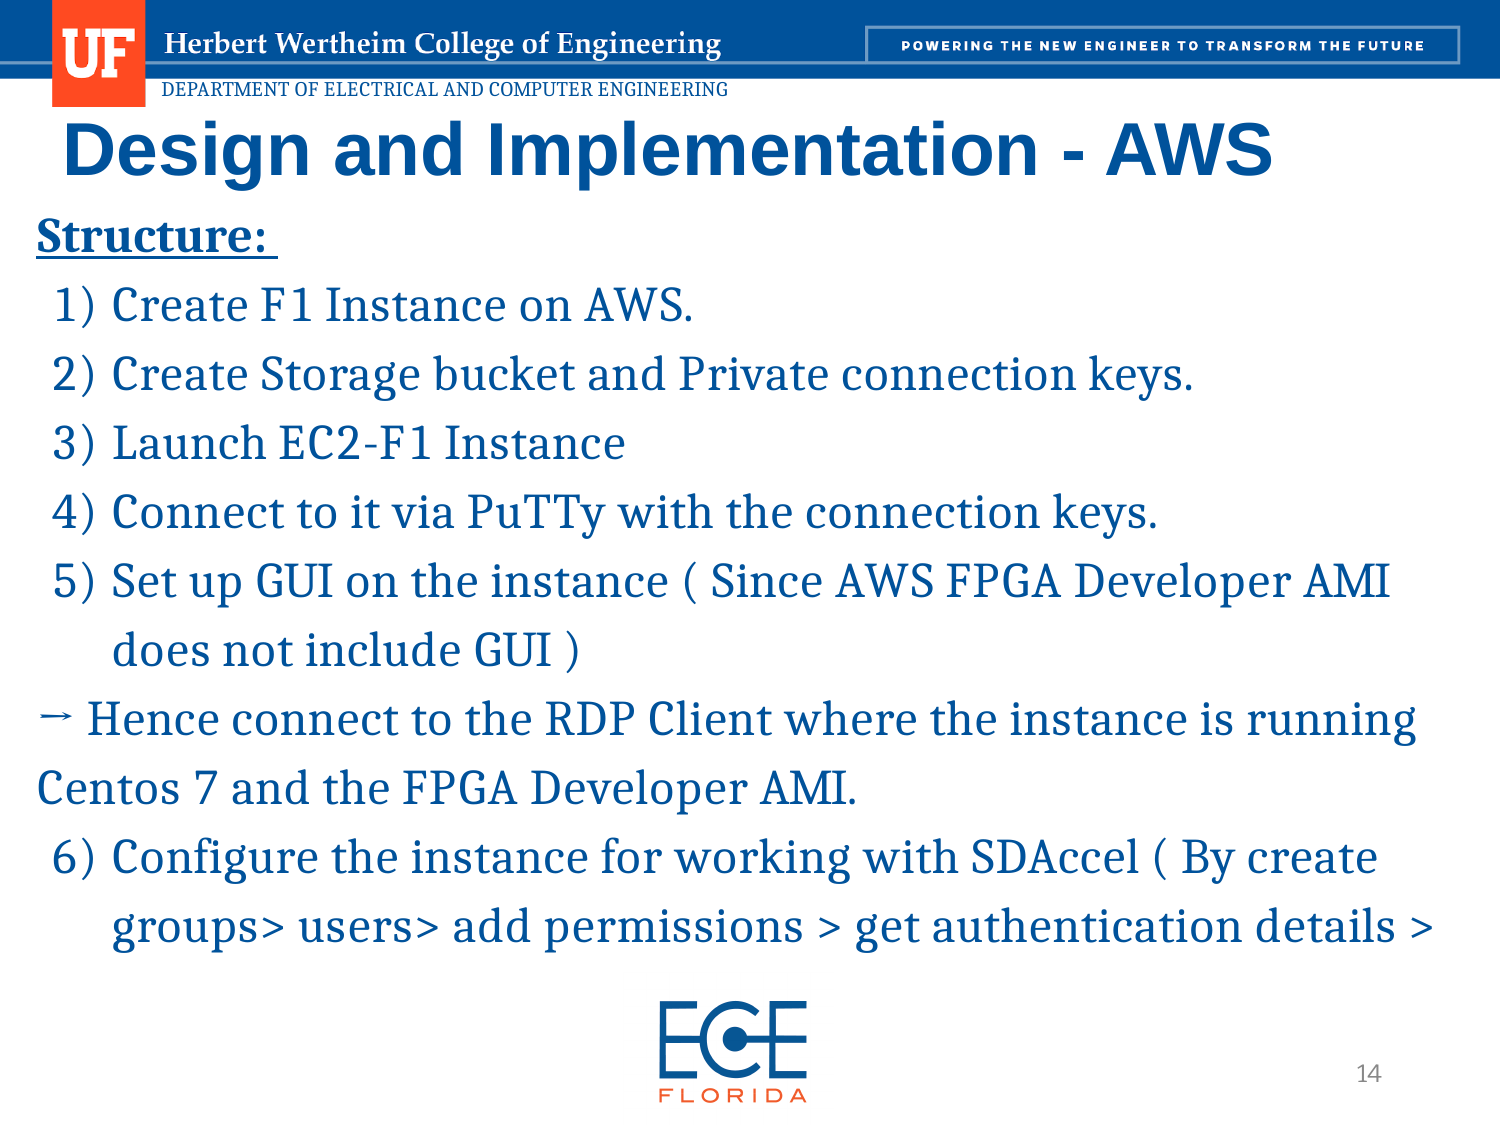

# Design and Implementation - AWS
Structure:
Create F1 Instance on AWS.
Create Storage bucket and Private connection keys.
Launch EC2-F1 Instance
Connect to it via PuTTy with the connection keys.
Set up GUI on the instance ( Since AWS FPGA Developer AMI does not include GUI )
→ Hence connect to the RDP Client where the instance is running Centos 7 and the FPGA Developer AMI.
Configure the instance for working with SDAccel ( By create groups> users> add permissions > get authentication details >
14